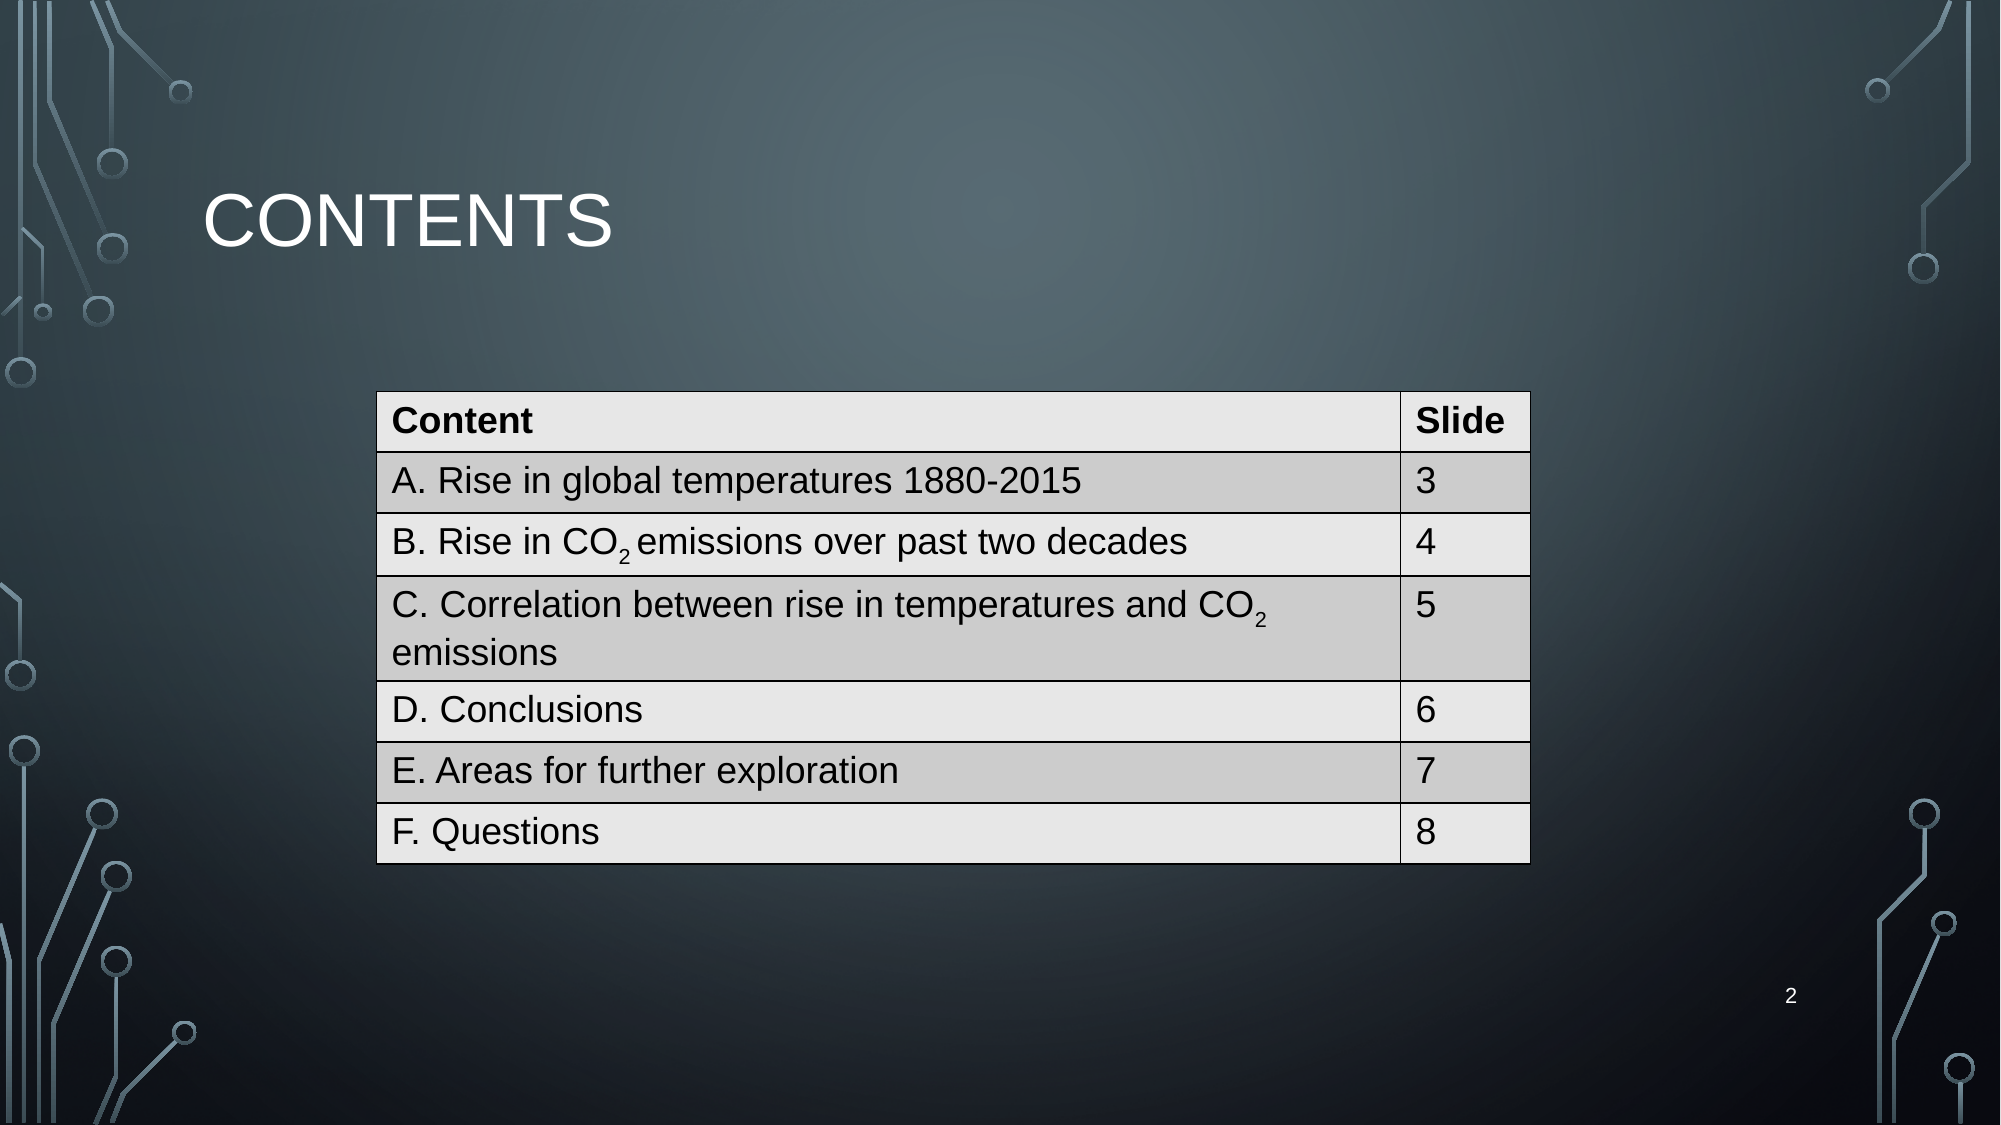

# contents
| Content | Slide |
| --- | --- |
| A. Rise in global temperatures 1880-2015 | 3 |
| B. Rise in CO2 emissions over past two decades | 4 |
| C. Correlation between rise in temperatures and CO2 emissions | 5 |
| D. Conclusions | 6 |
| E. Areas for further exploration | 7 |
| F. Questions | 8 |
2